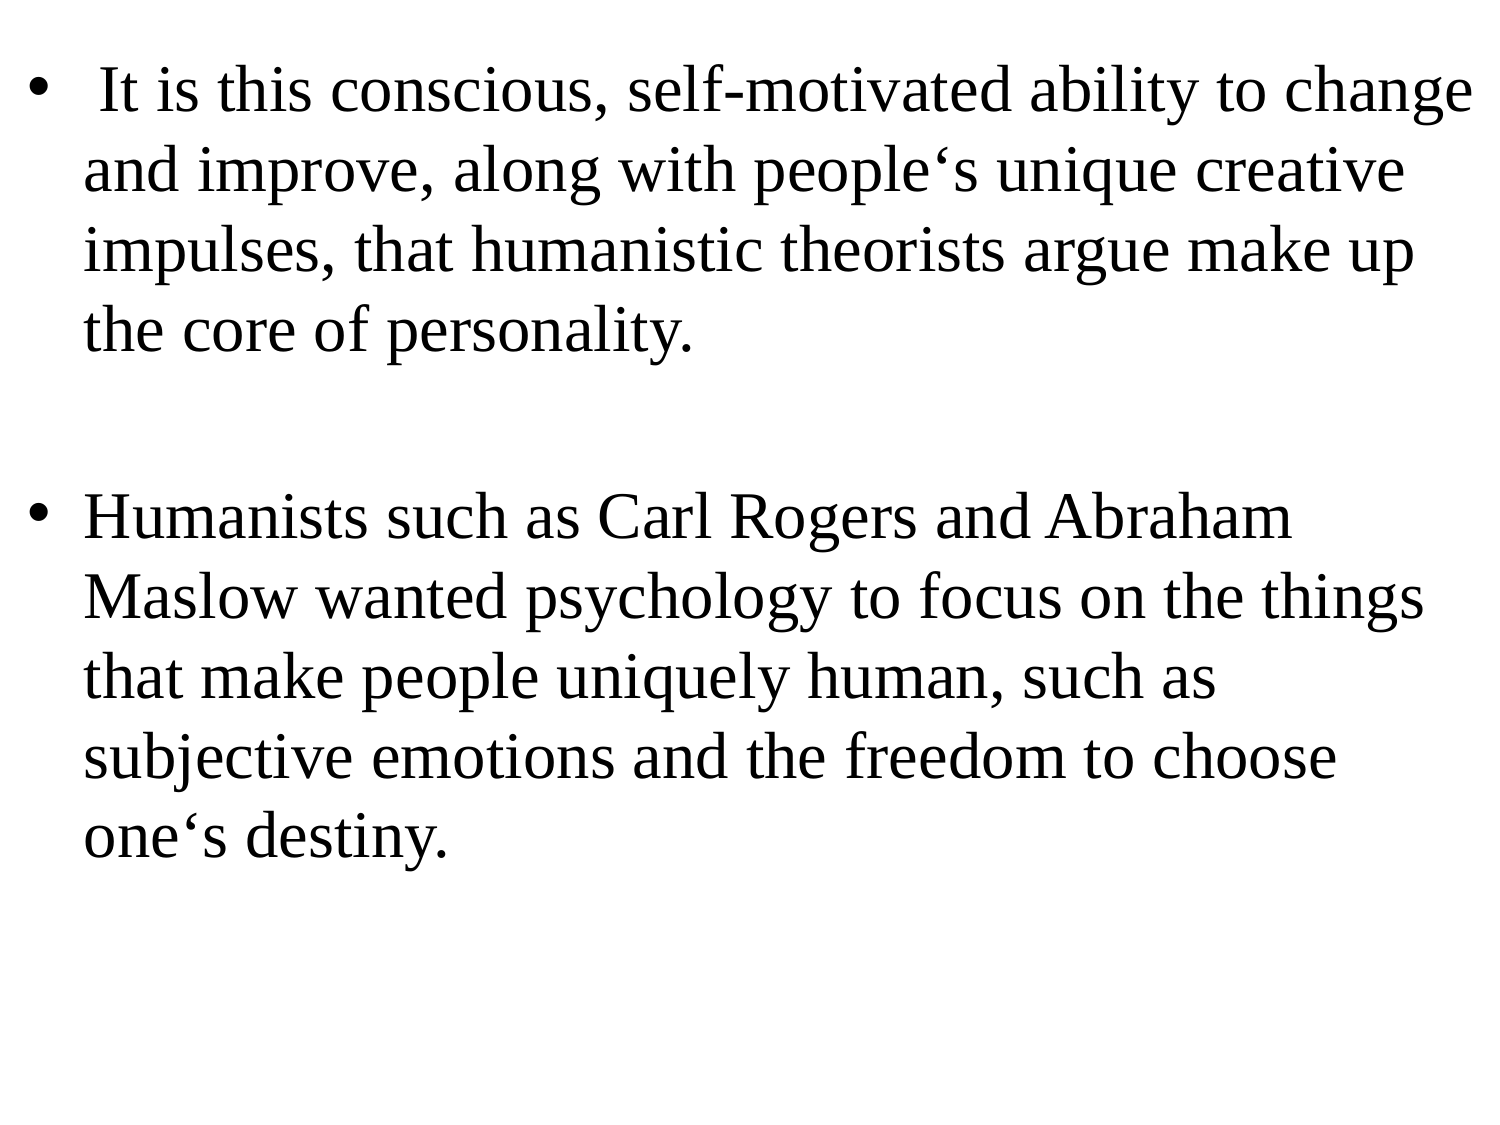

It is this conscious, self-motivated ability to change and improve, along with people‘s unique creative impulses, that humanistic theorists argue make up the core of personality.

Humanists such as Carl Rogers and Abraham Maslow wanted psychology to focus on the things that make people uniquely human, such as subjective emotions and the freedom to choose one‘s destiny.